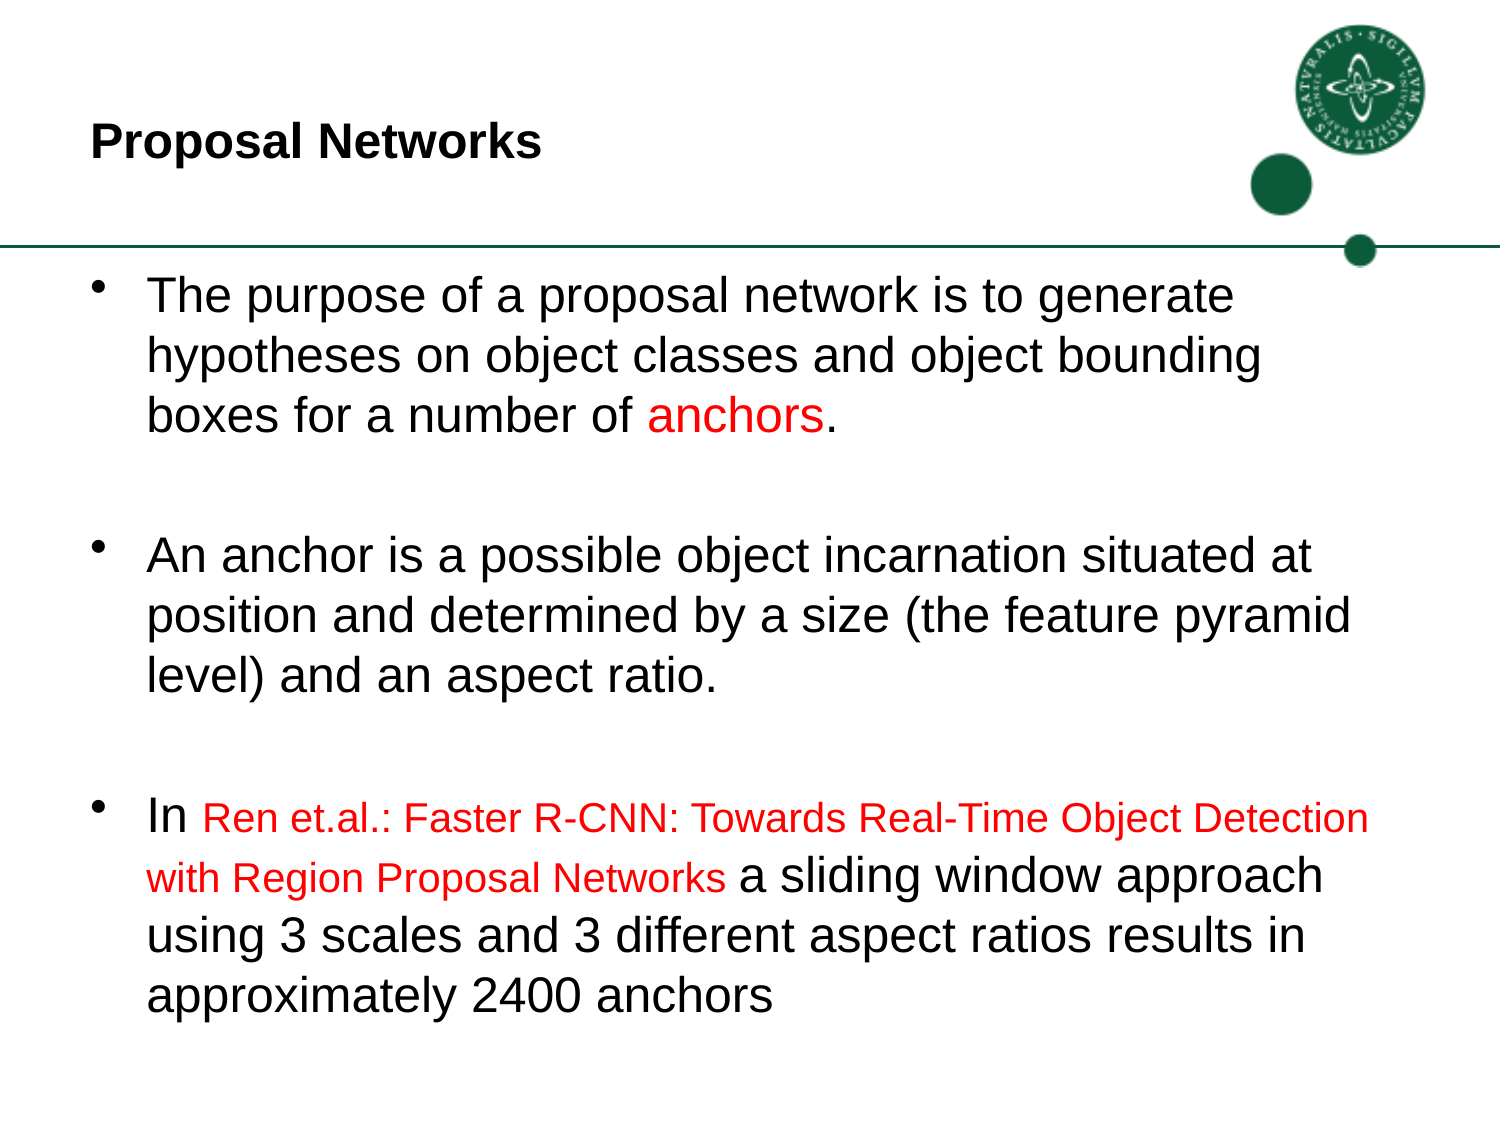

# Proposal Networks
The purpose of a proposal network is to generate hypotheses on object classes and object bounding boxes for a number of anchors.

An anchor is a possible object incarnation situated at position and determined by a size (the feature pyramid level) and an aspect ratio.

In Ren et.al.: Faster R-CNN: Towards Real-Time Object Detection with Region Proposal Networks a sliding window approach using 3 scales and 3 different aspect ratios results in approximately 2400 anchors